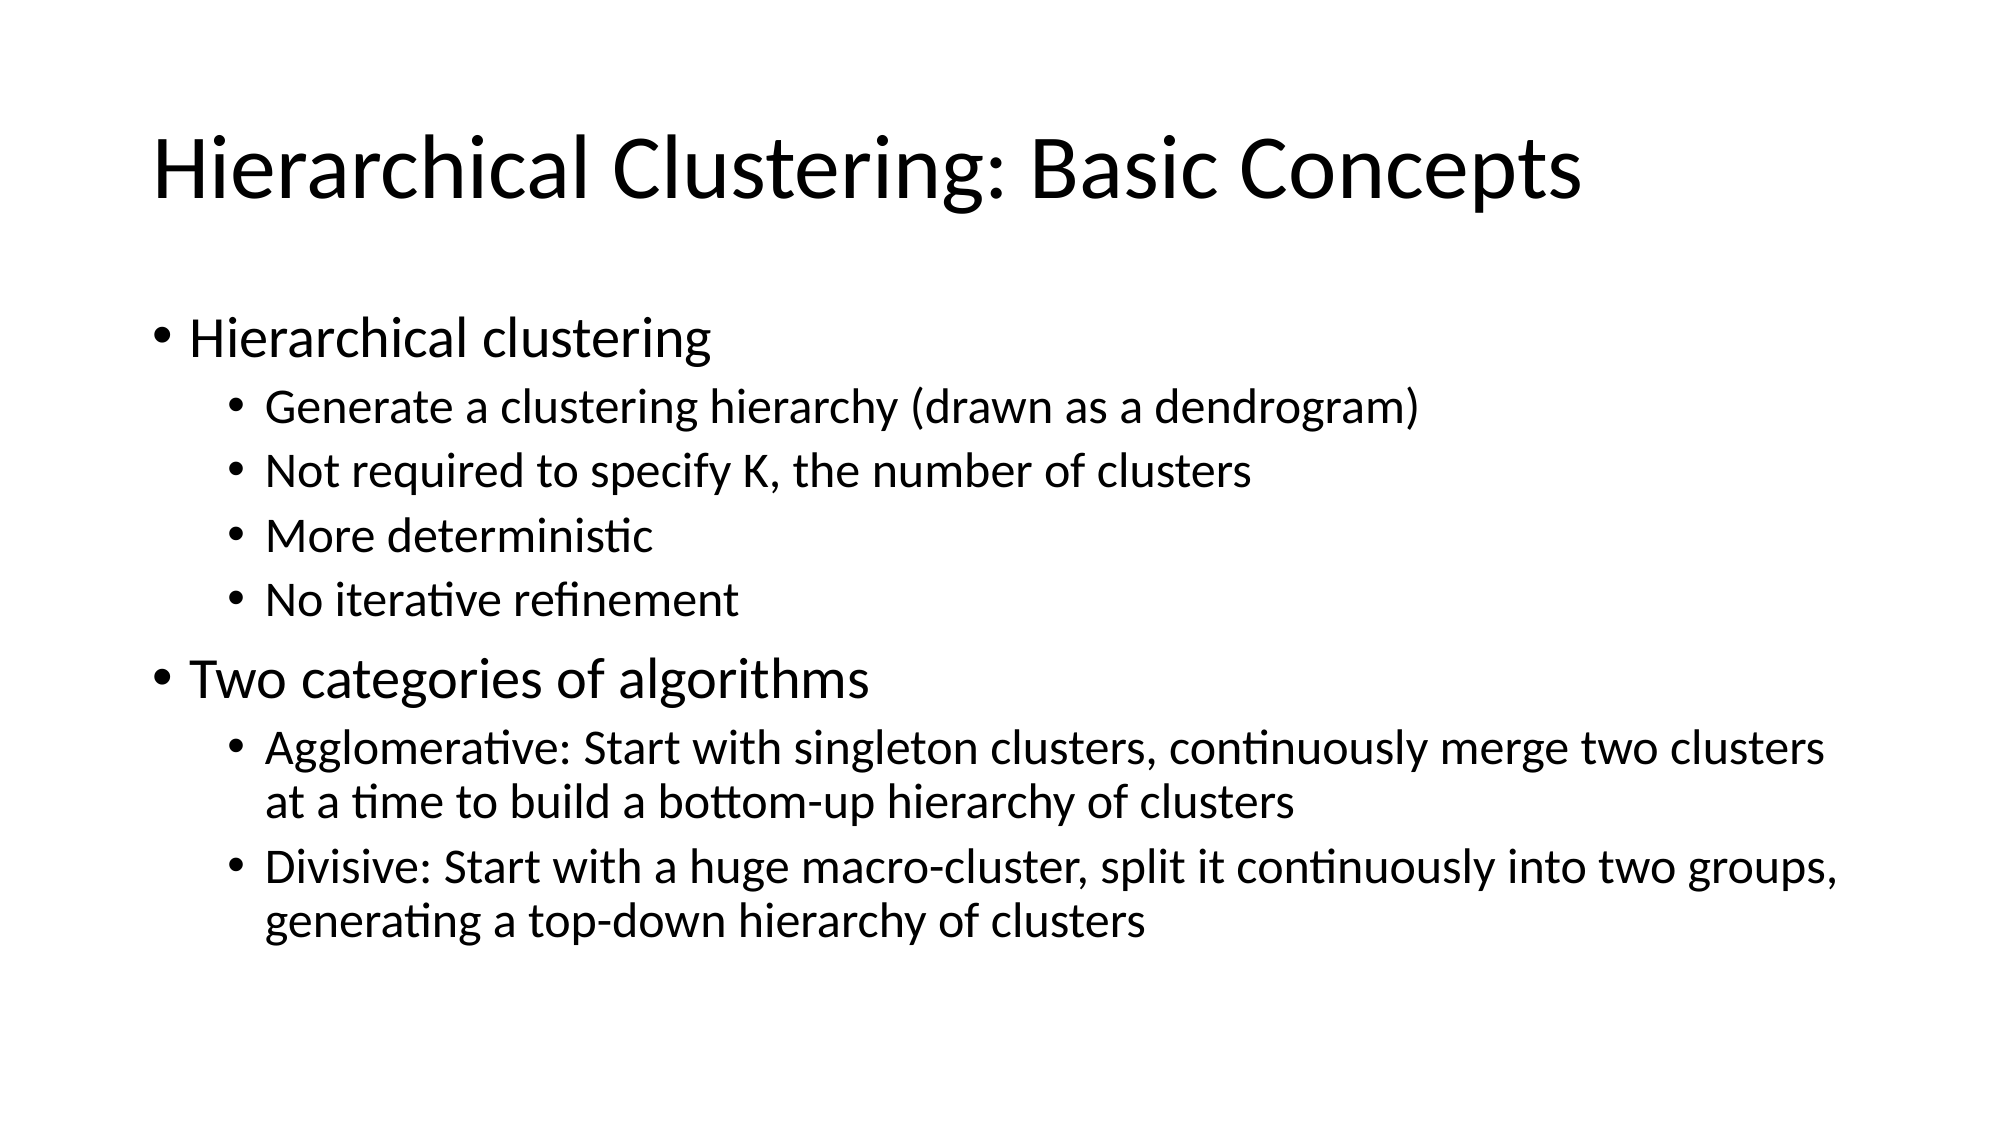

# Hierarchical Clustering: Basic Concepts
Hierarchical clustering
Generate a clustering hierarchy (drawn as a dendrogram)
Not required to specify K, the number of clusters
More deterministic
No iterative refinement
Two categories of algorithms
Agglomerative: Start with singleton clusters, continuously merge two clusters at a time to build a bottom-up hierarchy of clusters
Divisive: Start with a huge macro-cluster, split it continuously into two groups, generating a top-down hierarchy of clusters